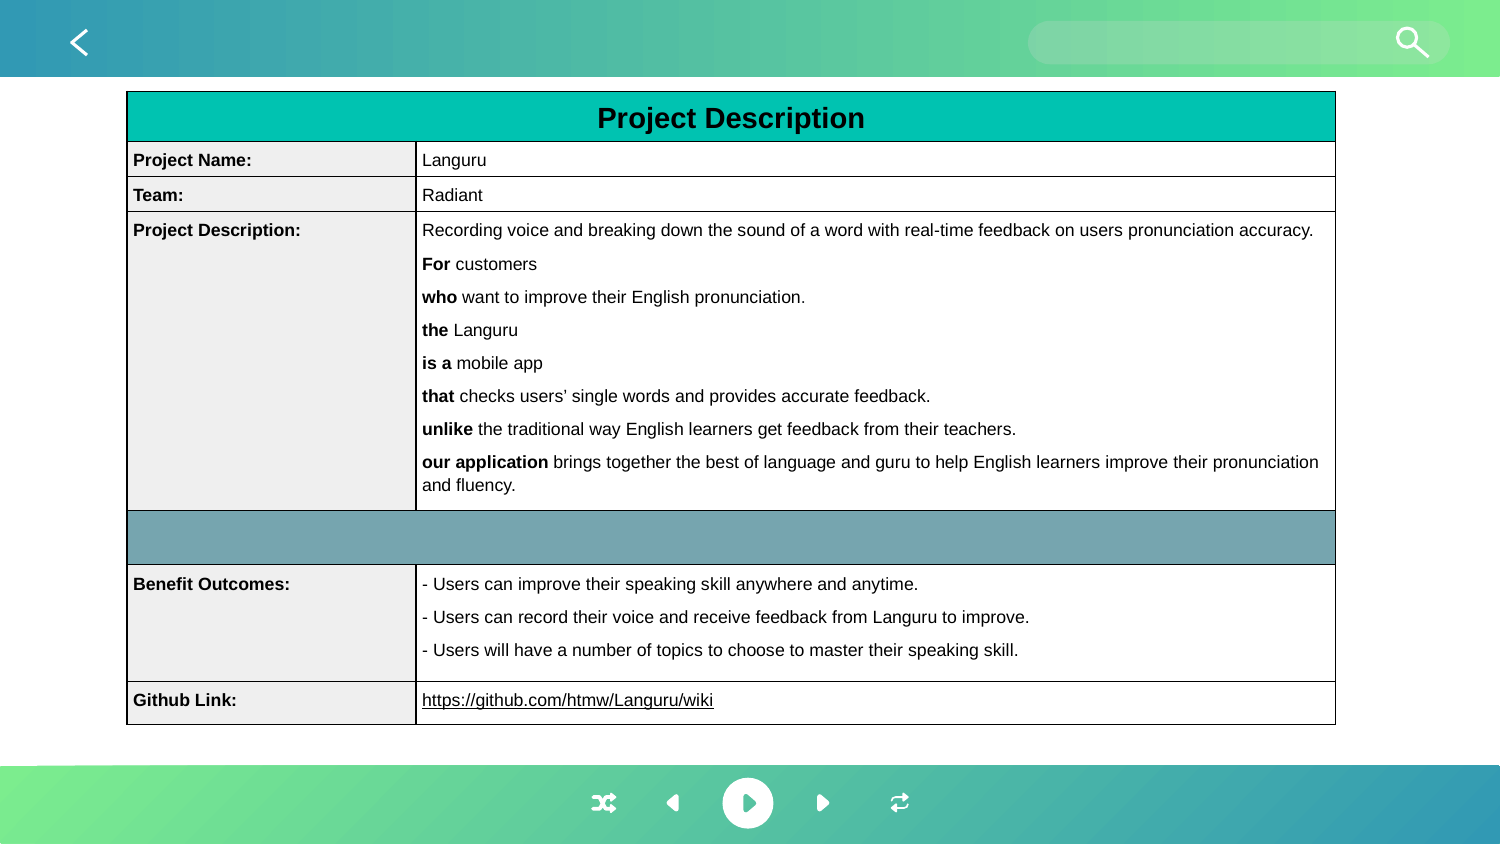

| Project Description |  |
| --- | --- |
| Project Name: | Languru |
| Team: | Radiant |
| Project Description: | Recording voice and breaking down the sound of a word with real-time feedback on users pronunciation accuracy. For customers who want to improve their English pronunciation. the Languru is a mobile app that checks users’ single words and provides accurate feedback. unlike the traditional way English learners get feedback from their teachers. our application brings together the best of language and guru to help English learners improve their pronunciation and fluency. |
|  |  |
| Benefit Outcomes: | - Users can improve their speaking skill anywhere and anytime. - Users can record their voice and receive feedback from Languru to improve. - Users will have a number of topics to choose to master their speaking skill. |
| Github Link: | https://github.com/htmw/Languru/wiki |